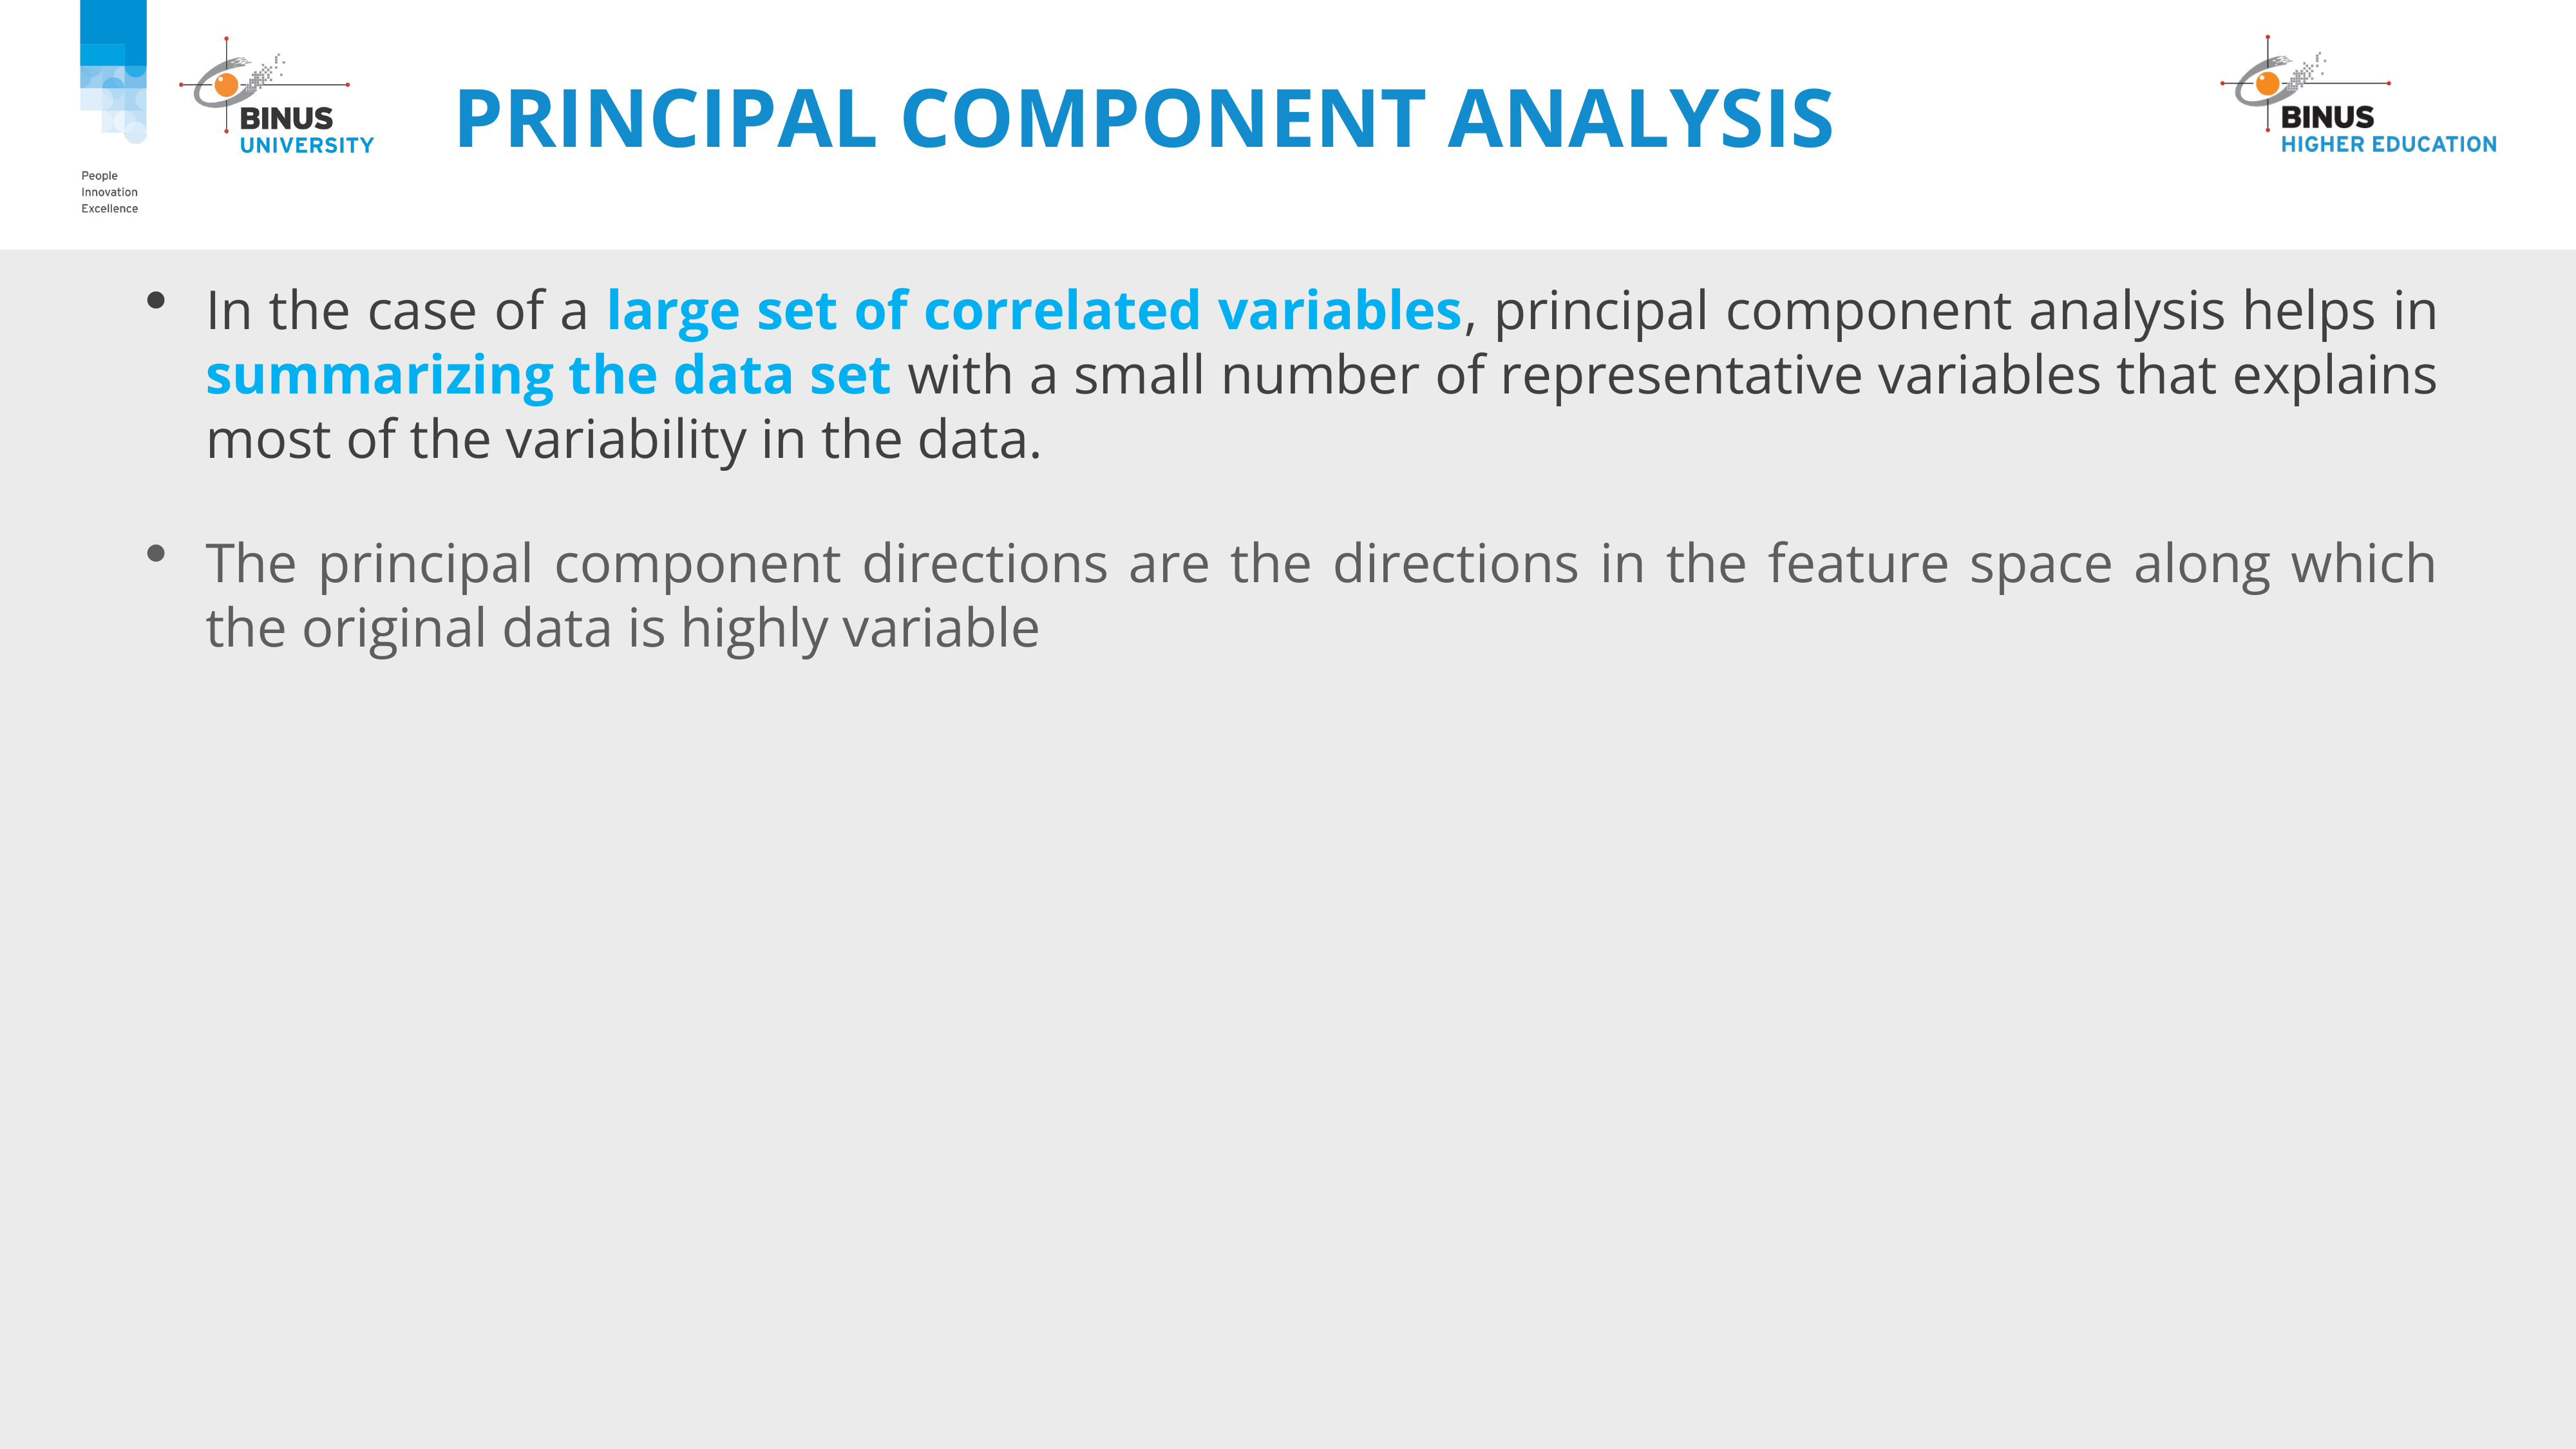

# Principal Component Analysis
In the case of a large set of correlated variables, principal component analysis helps in summarizing the data set with a small number of representative variables that explains most of the variability in the data.
The principal component directions are the directions in the feature space along which the original data is highly variable